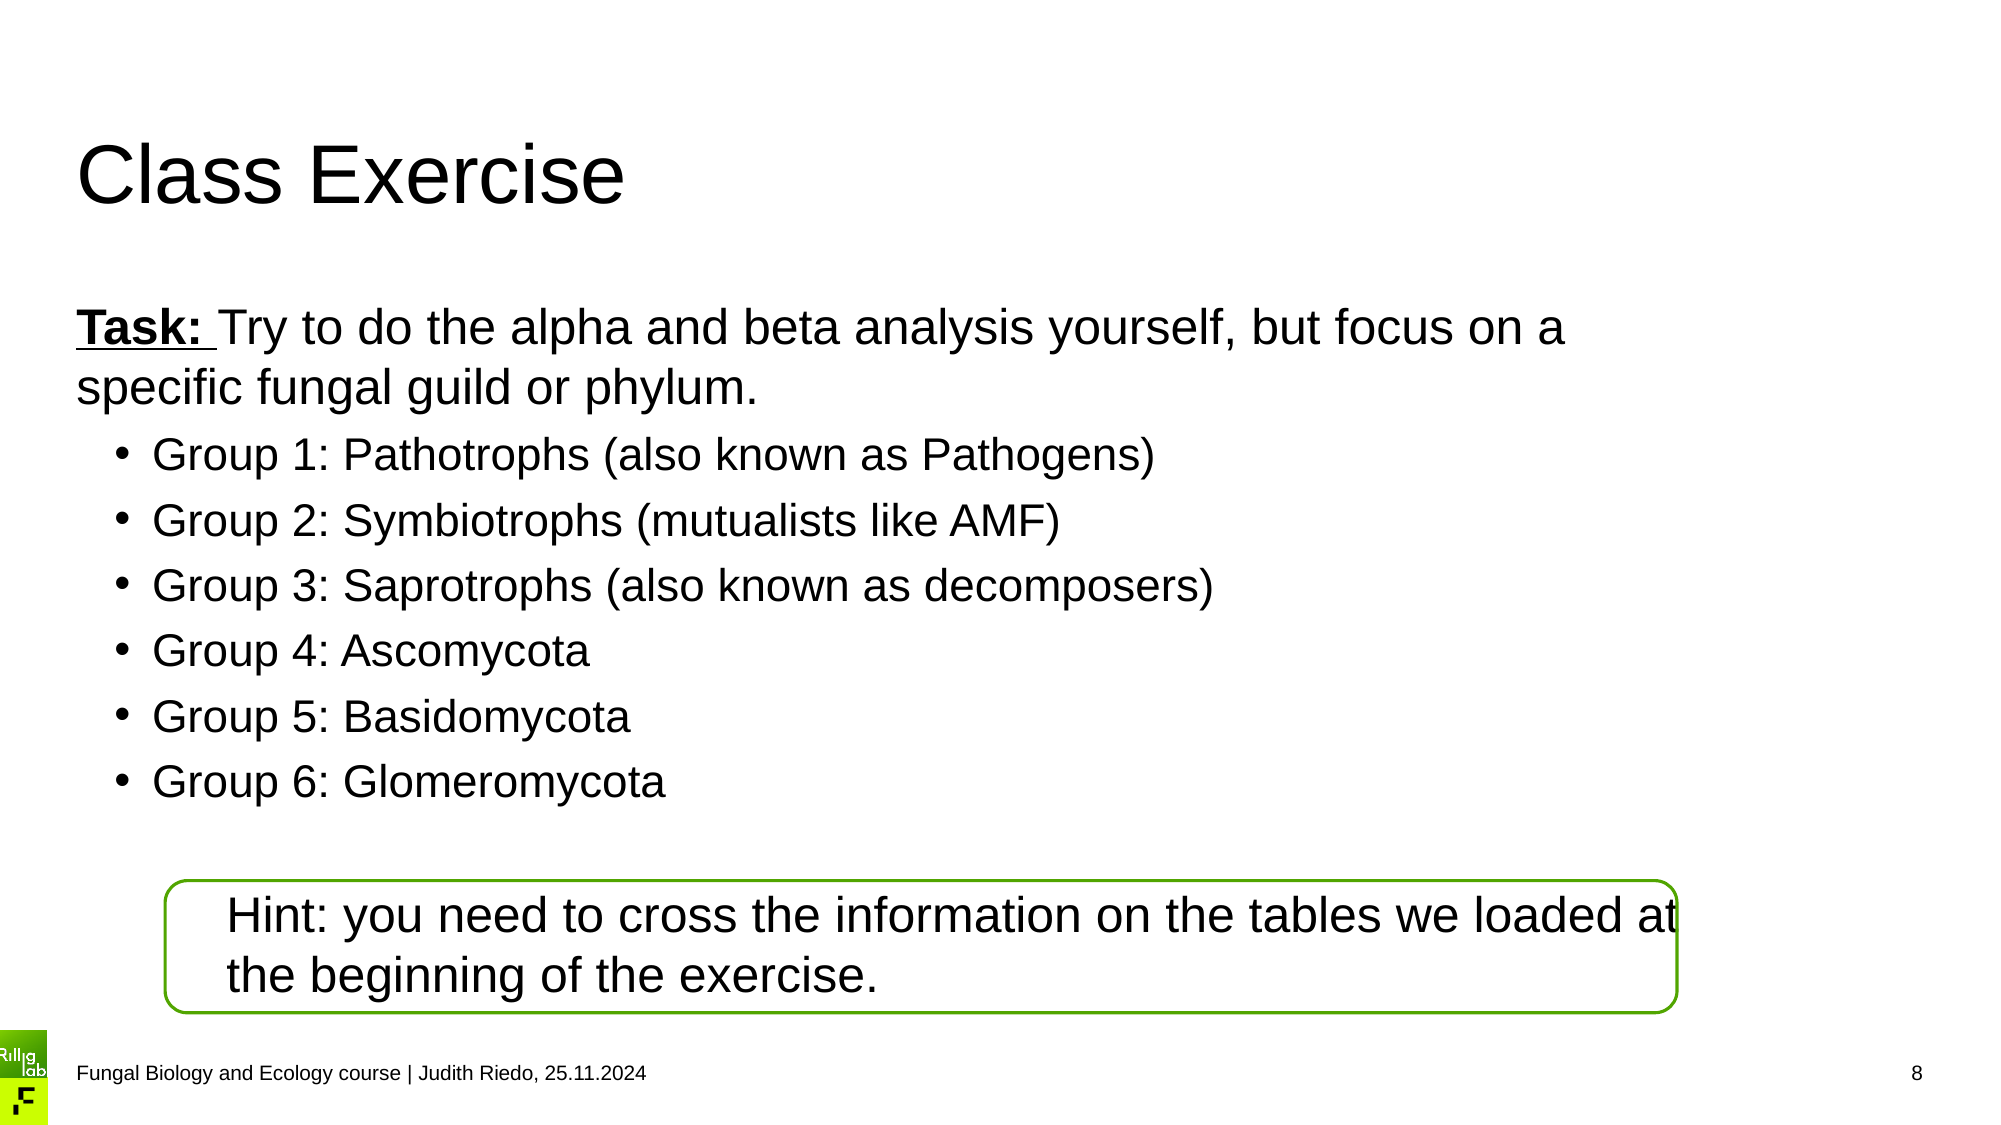

# Class Exercise
Task: Try to do the alpha and beta analysis yourself, but focus on a specific fungal guild or phylum.
Group 1: Pathotrophs (also known as Pathogens)
Group 2: Symbiotrophs (mutualists like AMF)
Group 3: Saprotrophs (also known as decomposers)
Group 4: Ascomycota
Group 5: Basidomycota
Group 6: Glomeromycota

	Hint: you need to cross the information on the tables we loaded at 	the beginning of the exercise.

8
Fungal Biology and Ecology course | Judith Riedo, 25.11.2024